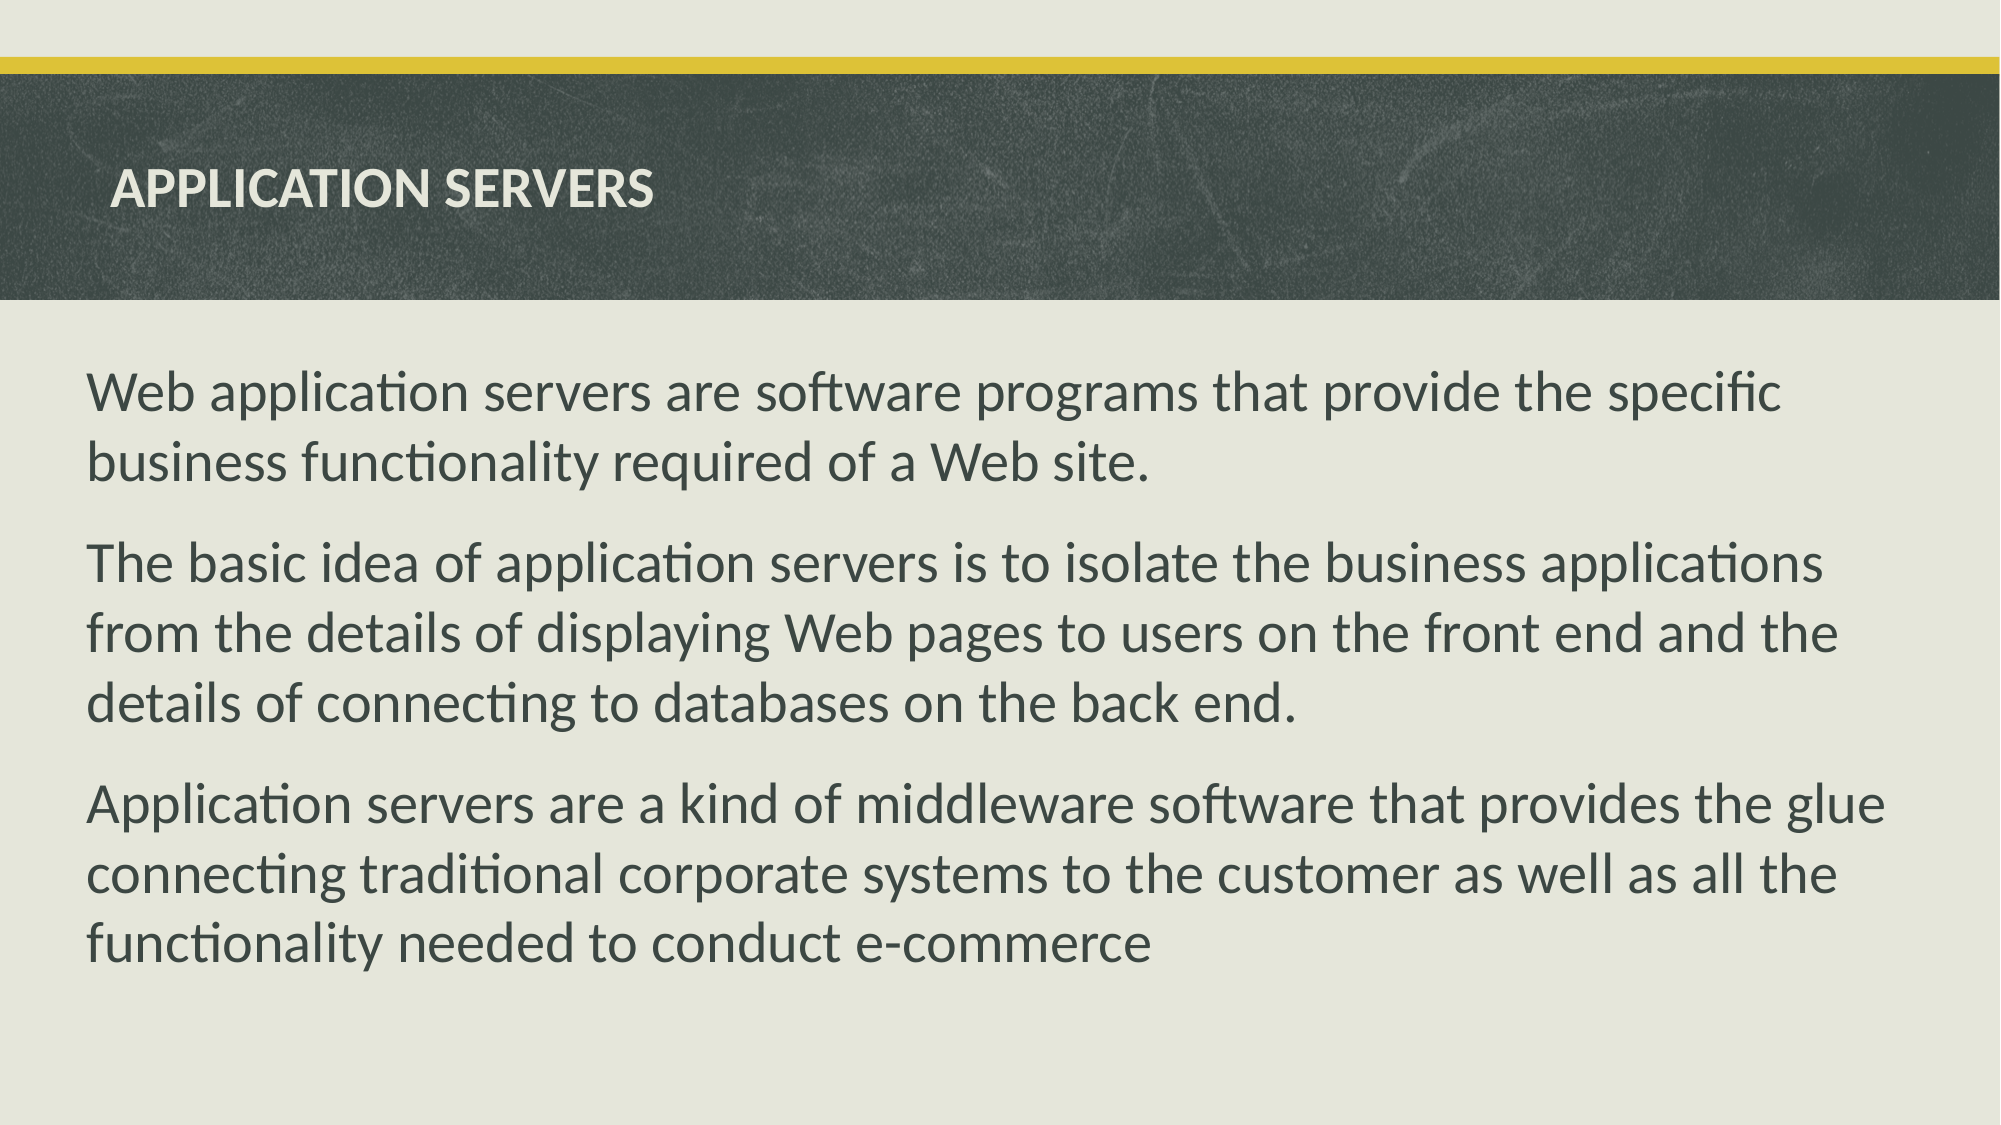

# APPLICATION SERVERS
Web application servers are software programs that provide the specific business functionality required of a Web site.
The basic idea of application servers is to isolate the business applications from the details of displaying Web pages to users on the front end and the details of connecting to databases on the back end.
Application servers are a kind of middleware software that provides the glue connecting traditional corporate systems to the customer as well as all the functionality needed to conduct e-commerce